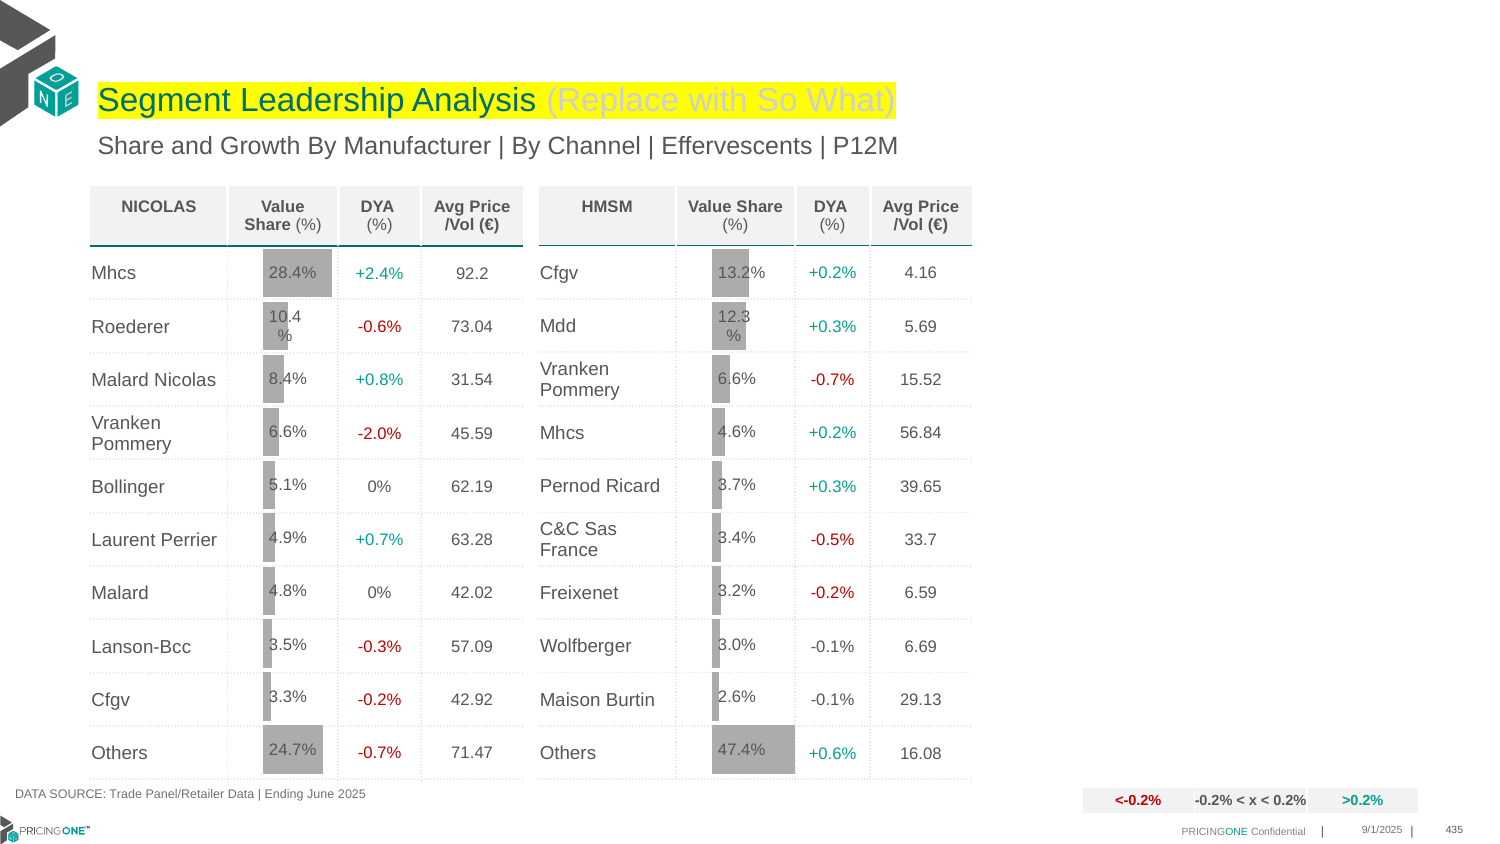

# Segment Leadership Analysis (Replace with So What)
Share and Growth By Manufacturer | By Channel | Effervescents | P12M
| NICOLAS | Value Share (%) | DYA (%) | Avg Price /Vol (€) |
| --- | --- | --- | --- |
| Mhcs |  | +2.4% | 92.2 |
| Roederer |  | -0.6% | 73.04 |
| Malard Nicolas |  | +0.8% | 31.54 |
| Vranken Pommery |  | -2.0% | 45.59 |
| Bollinger |  | 0% | 62.19 |
| Laurent Perrier |  | +0.7% | 63.28 |
| Malard |  | 0% | 42.02 |
| Lanson-Bcc |  | -0.3% | 57.09 |
| Cfgv |  | -0.2% | 42.92 |
| Others |  | -0.7% | 71.47 |
| HMSM | Value Share (%) | DYA (%) | Avg Price /Vol (€) |
| --- | --- | --- | --- |
| Cfgv |  | +0.2% | 4.16 |
| Mdd |  | +0.3% | 5.69 |
| Vranken Pommery |  | -0.7% | 15.52 |
| Mhcs |  | +0.2% | 56.84 |
| Pernod Ricard |  | +0.3% | 39.65 |
| C&C Sas France |  | -0.5% | 33.7 |
| Freixenet |  | -0.2% | 6.59 |
| Wolfberger |  | -0.1% | 6.69 |
| Maison Burtin |  | -0.1% | 29.13 |
| Others |  | +0.6% | 16.08 |

### Chart

| Category | Effervescents | HMSM |
|---|---|
|  | 0.1323214810880791 |

### Chart

| Category | Effervescents | NICOLAS |
|---|---|
|  | 0.28385236830060073 |
DATA SOURCE: Trade Panel/Retailer Data | Ending June 2025
| <-0.2% | -0.2% < x < 0.2% | >0.2% |
| --- | --- | --- |

9/1/2025
435